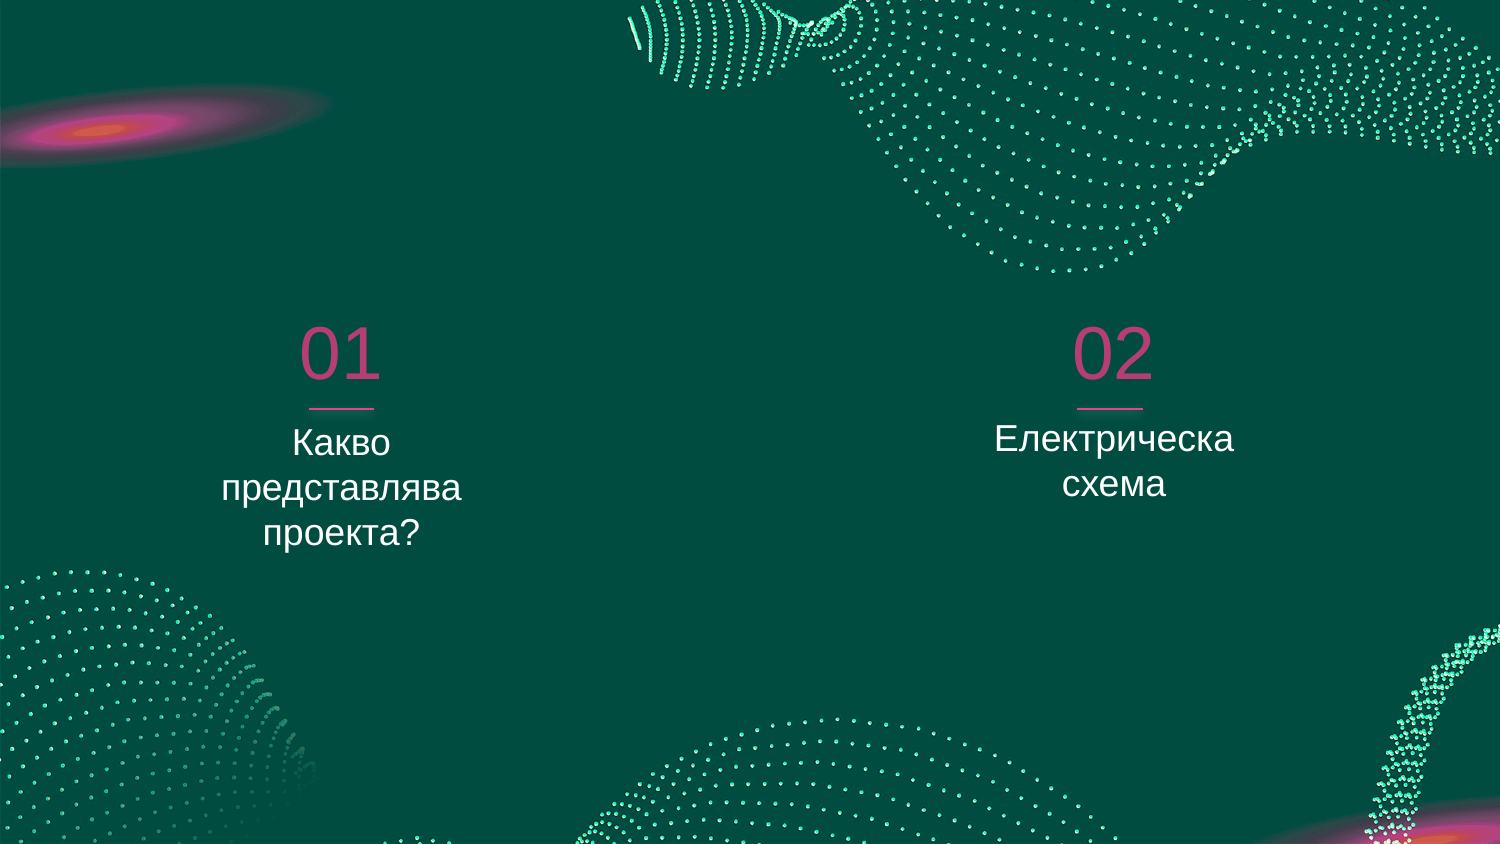

01
02
Какво представлява проекта?
# Електрическа схема